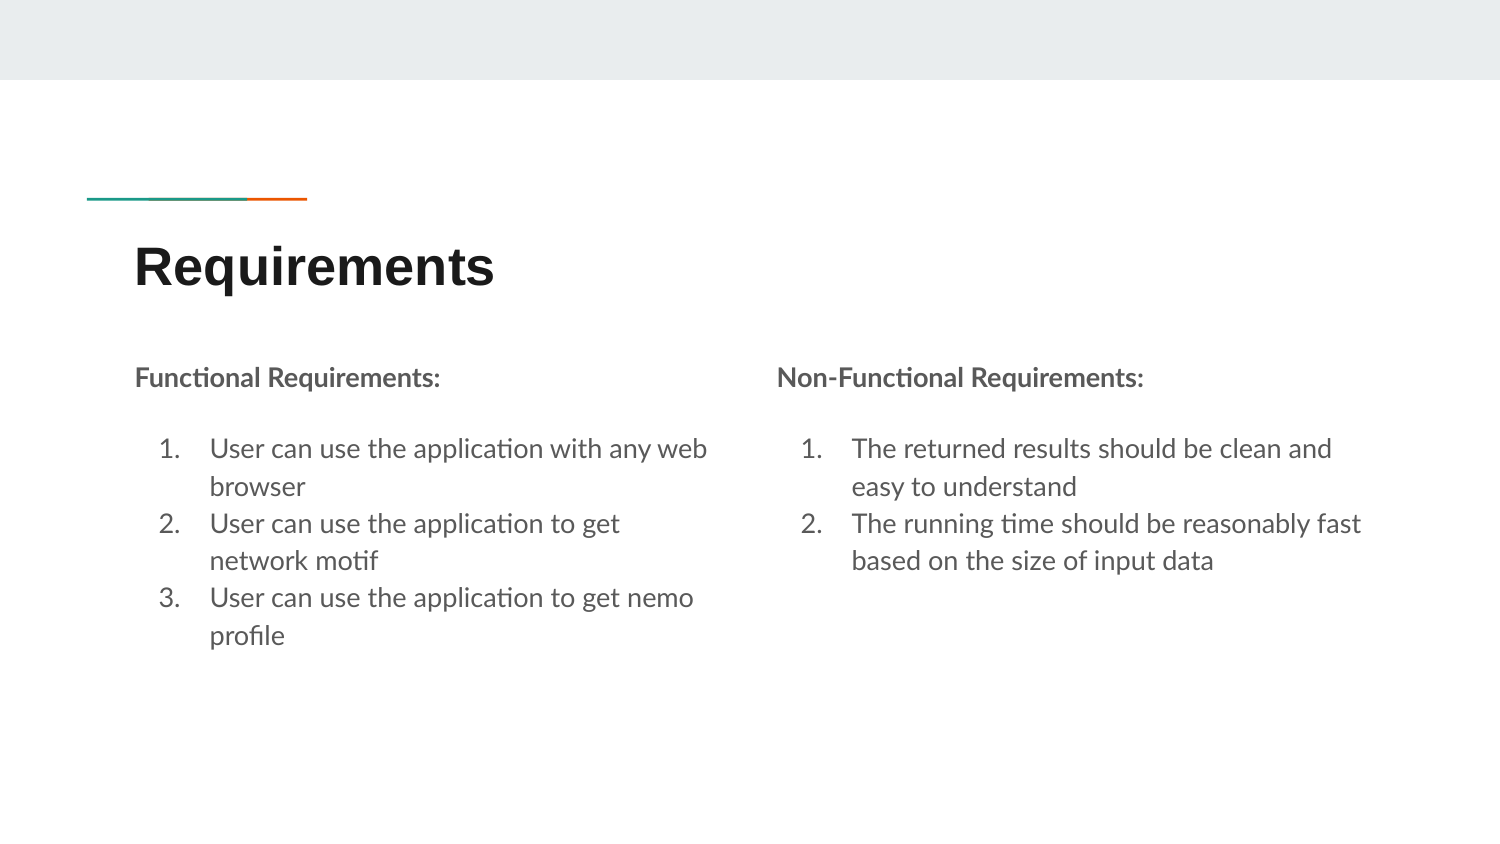

# Requirements
Functional Requirements:
User can use the application with any web browser
User can use the application to get network motif
User can use the application to get nemo profile

Non-Functional Requirements:
The returned results should be clean and easy to understand
The running time should be reasonably fast based on the size of input data